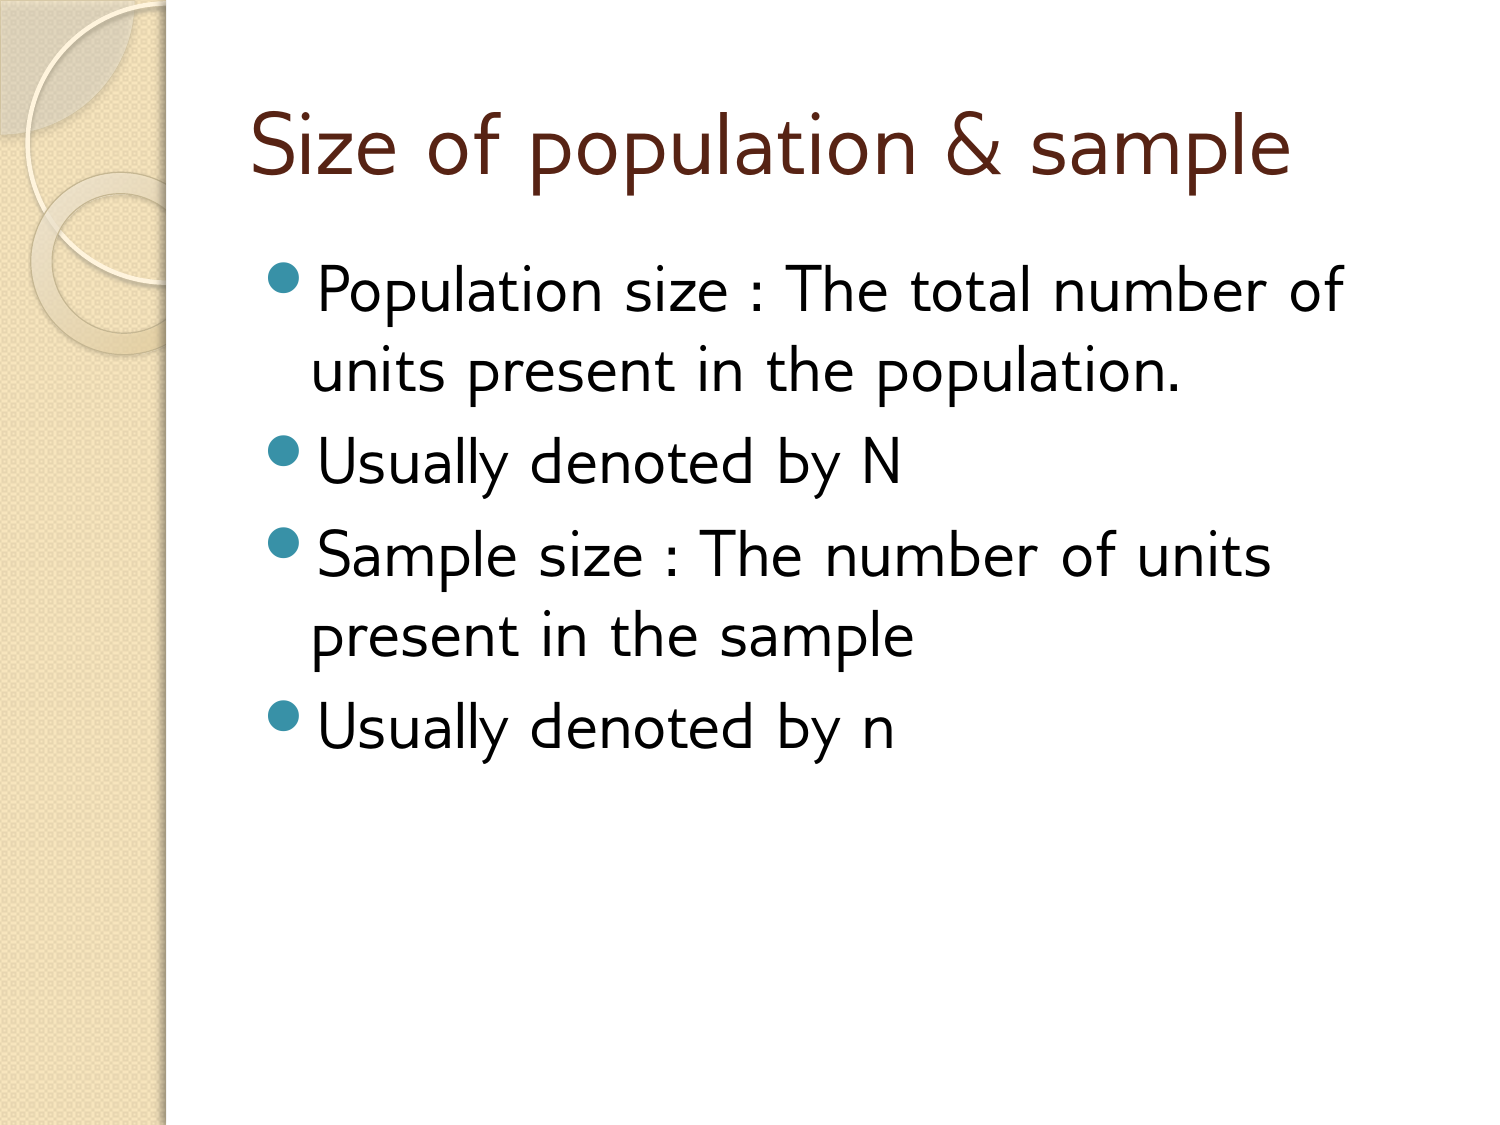

# Size of population & sample
Population size : The total number of units present in the population.
Usually denoted by N
Sample size : The number of units present in the sample
Usually denoted by n